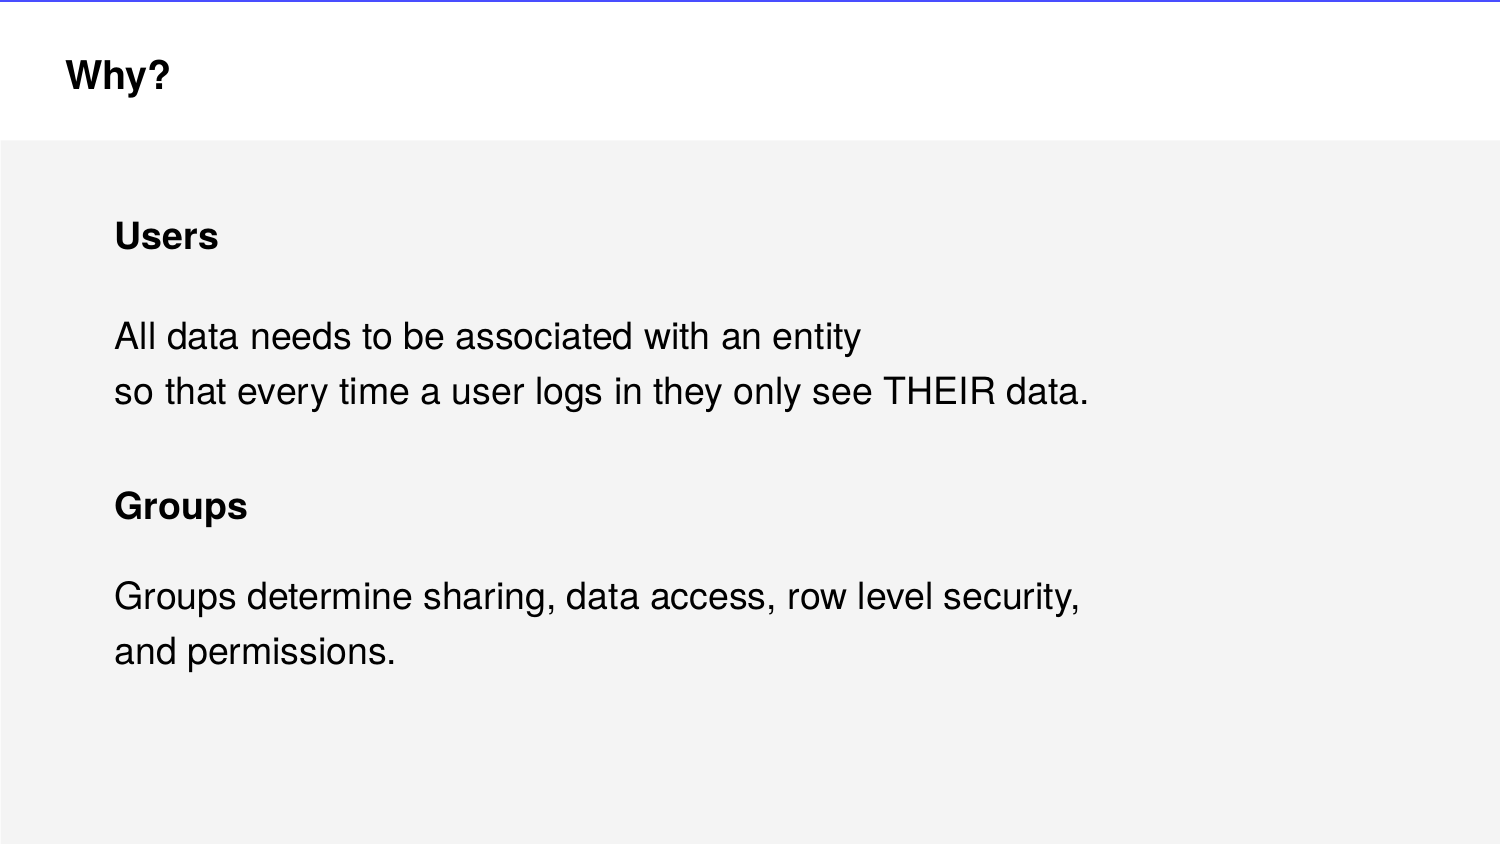

# Why?
Users
All data needs to be associated with an entity
so that every time a user logs in they only see THEIR data.

Groups
Groups determine sharing, data access, row level security,
and permissions.